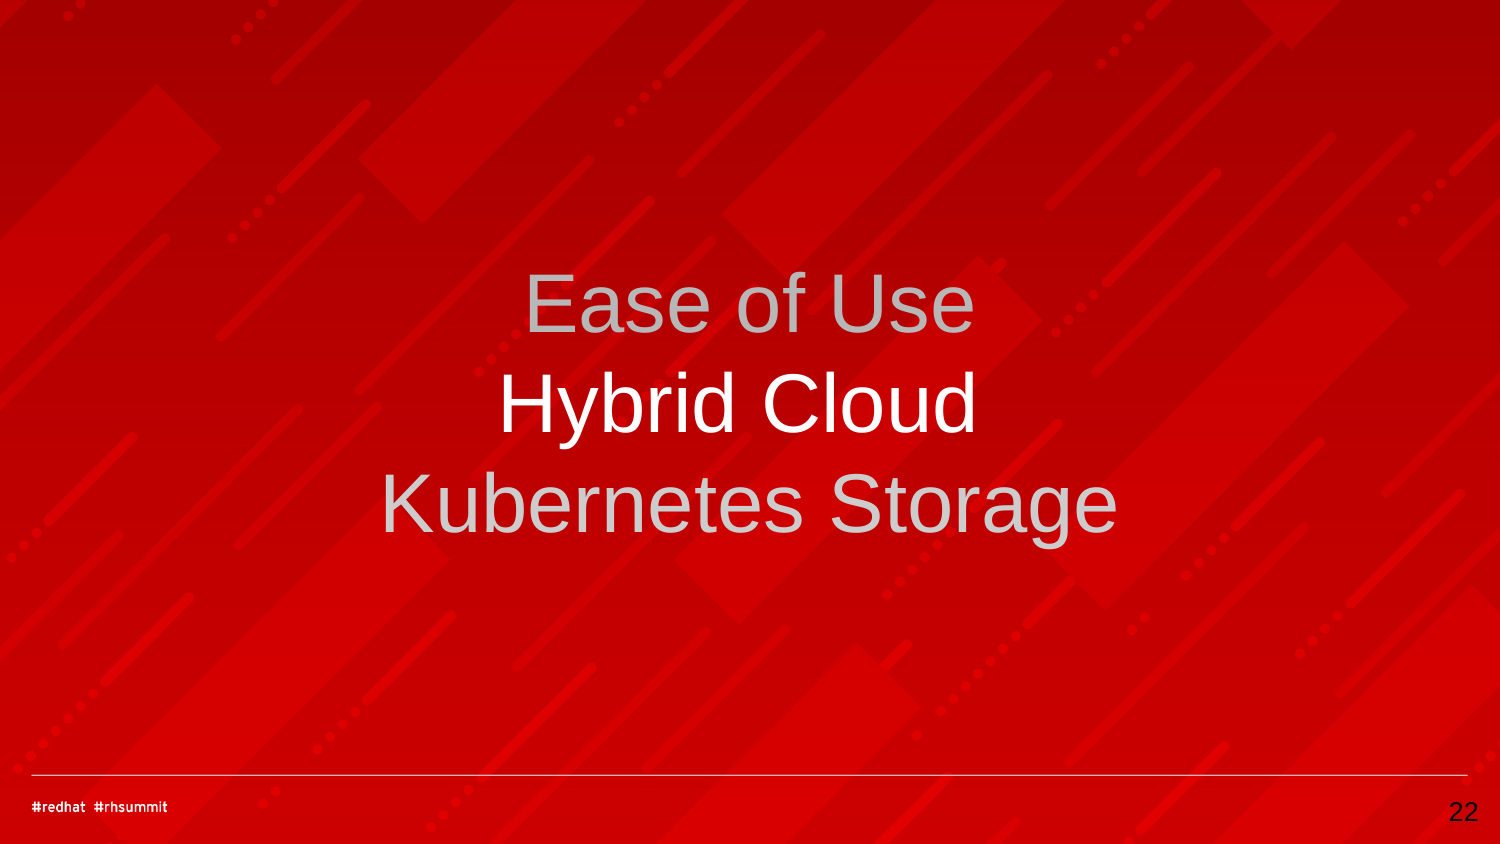

Ease of Use
Hybrid Cloud
Kubernetes Storage
22